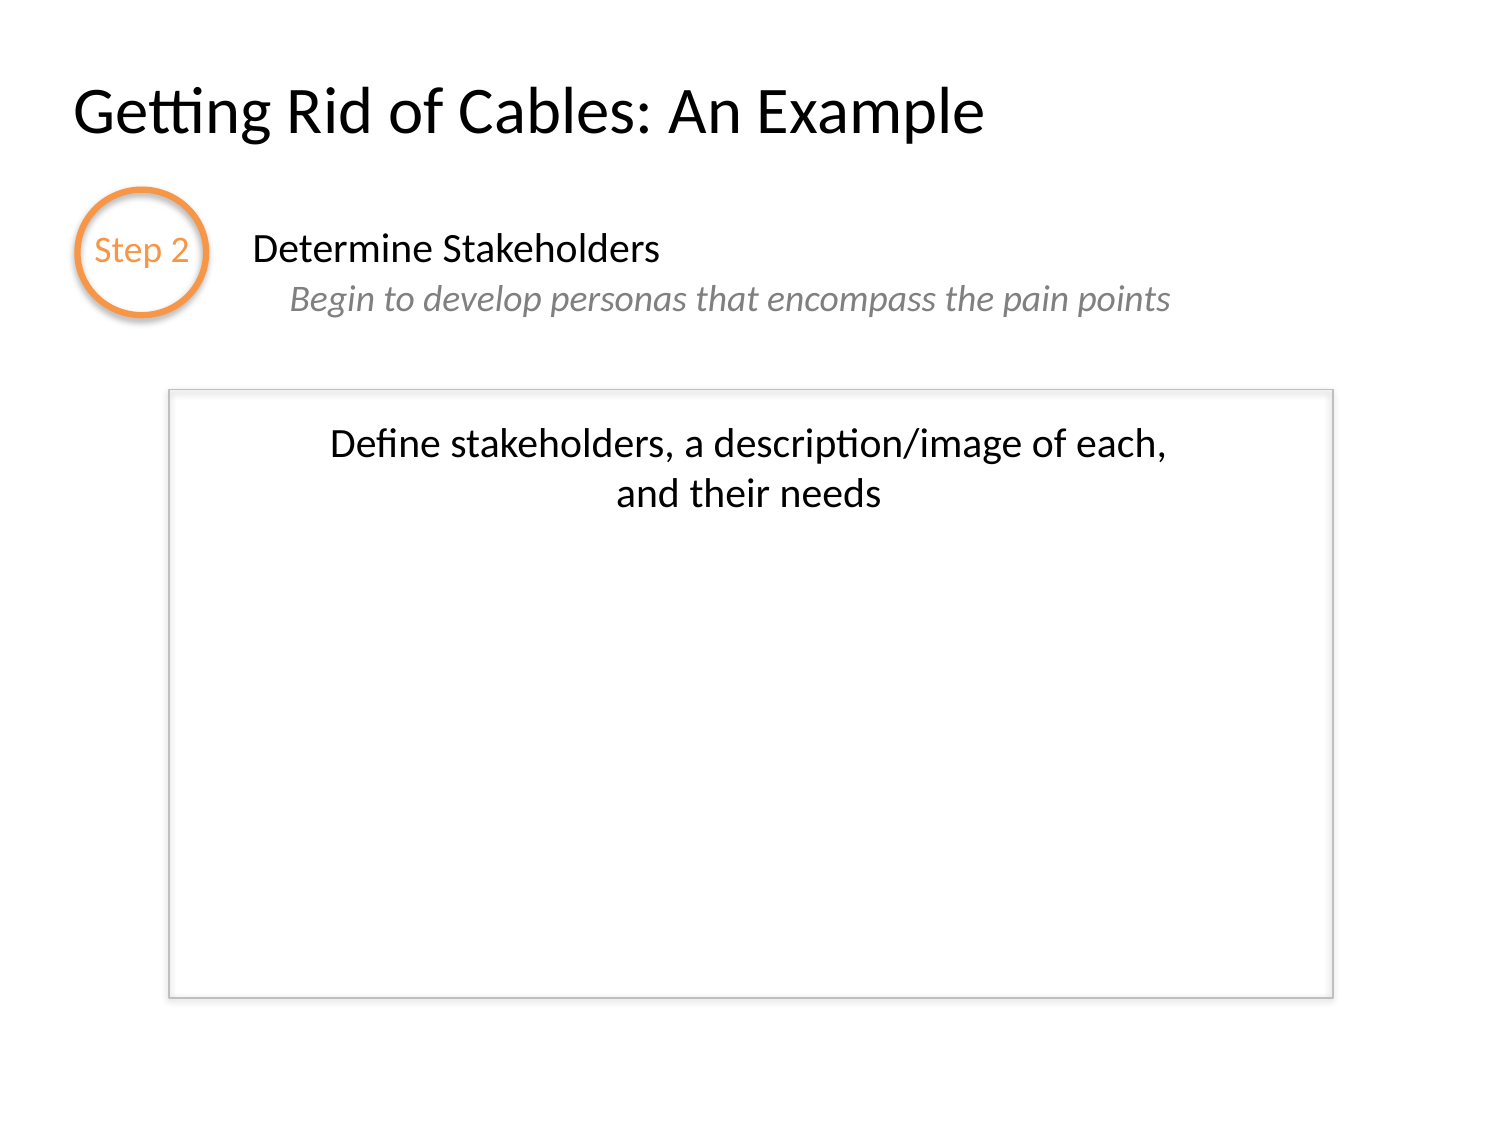

Getting Rid of Cables: An Example

Determine Stakeholders
Step 2
Begin to develop personas that encompass the pain points

Define stakeholders, a description/image of each, and their needs